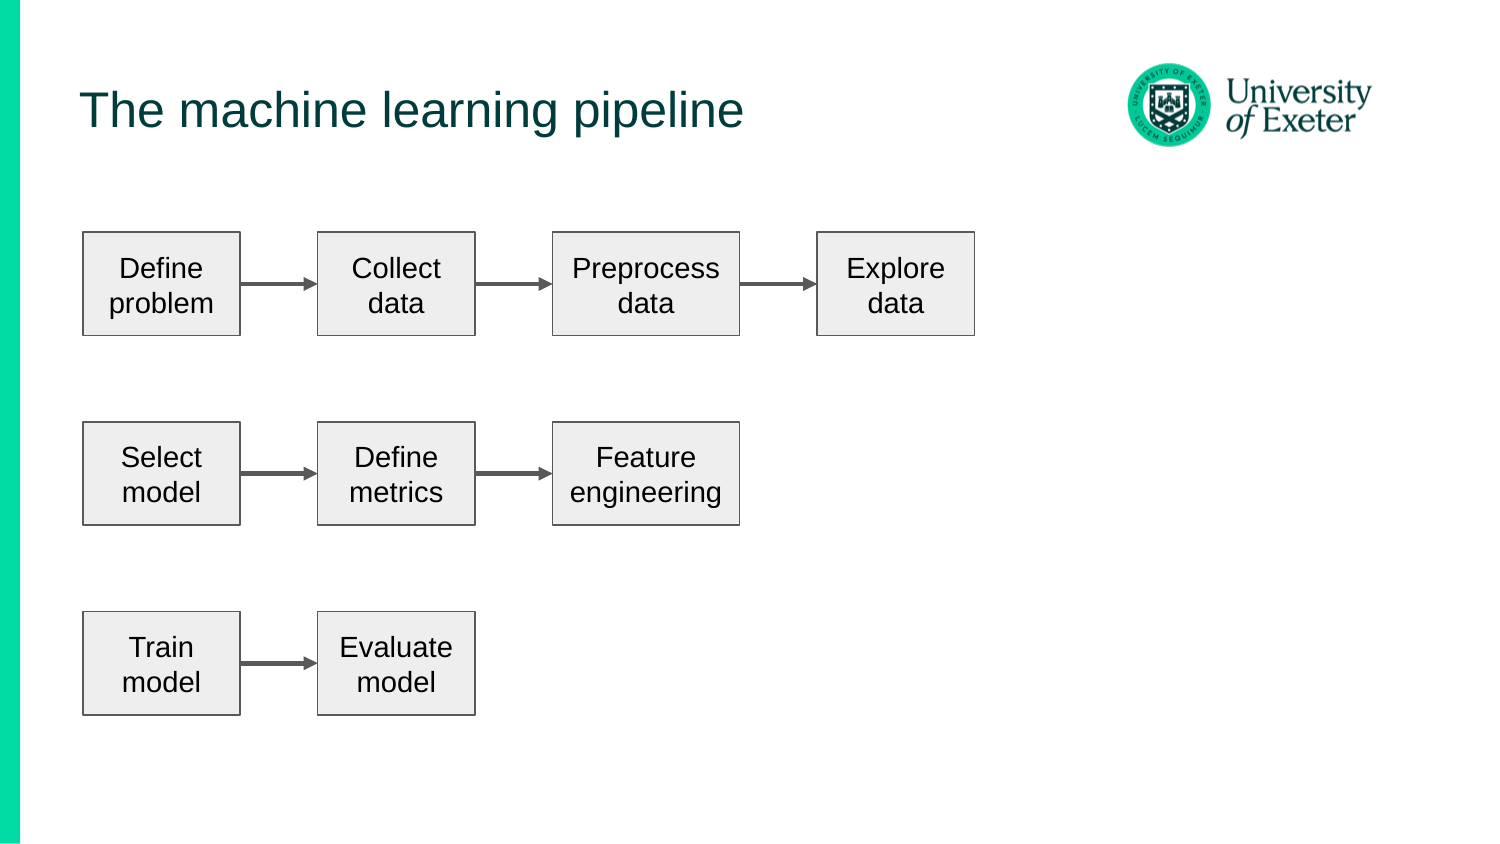

# The machine learning pipeline

Define problem
Collect data
Preprocess data
Explore data
Select model
Define metrics
Feature engineering
Train model
Evaluate model